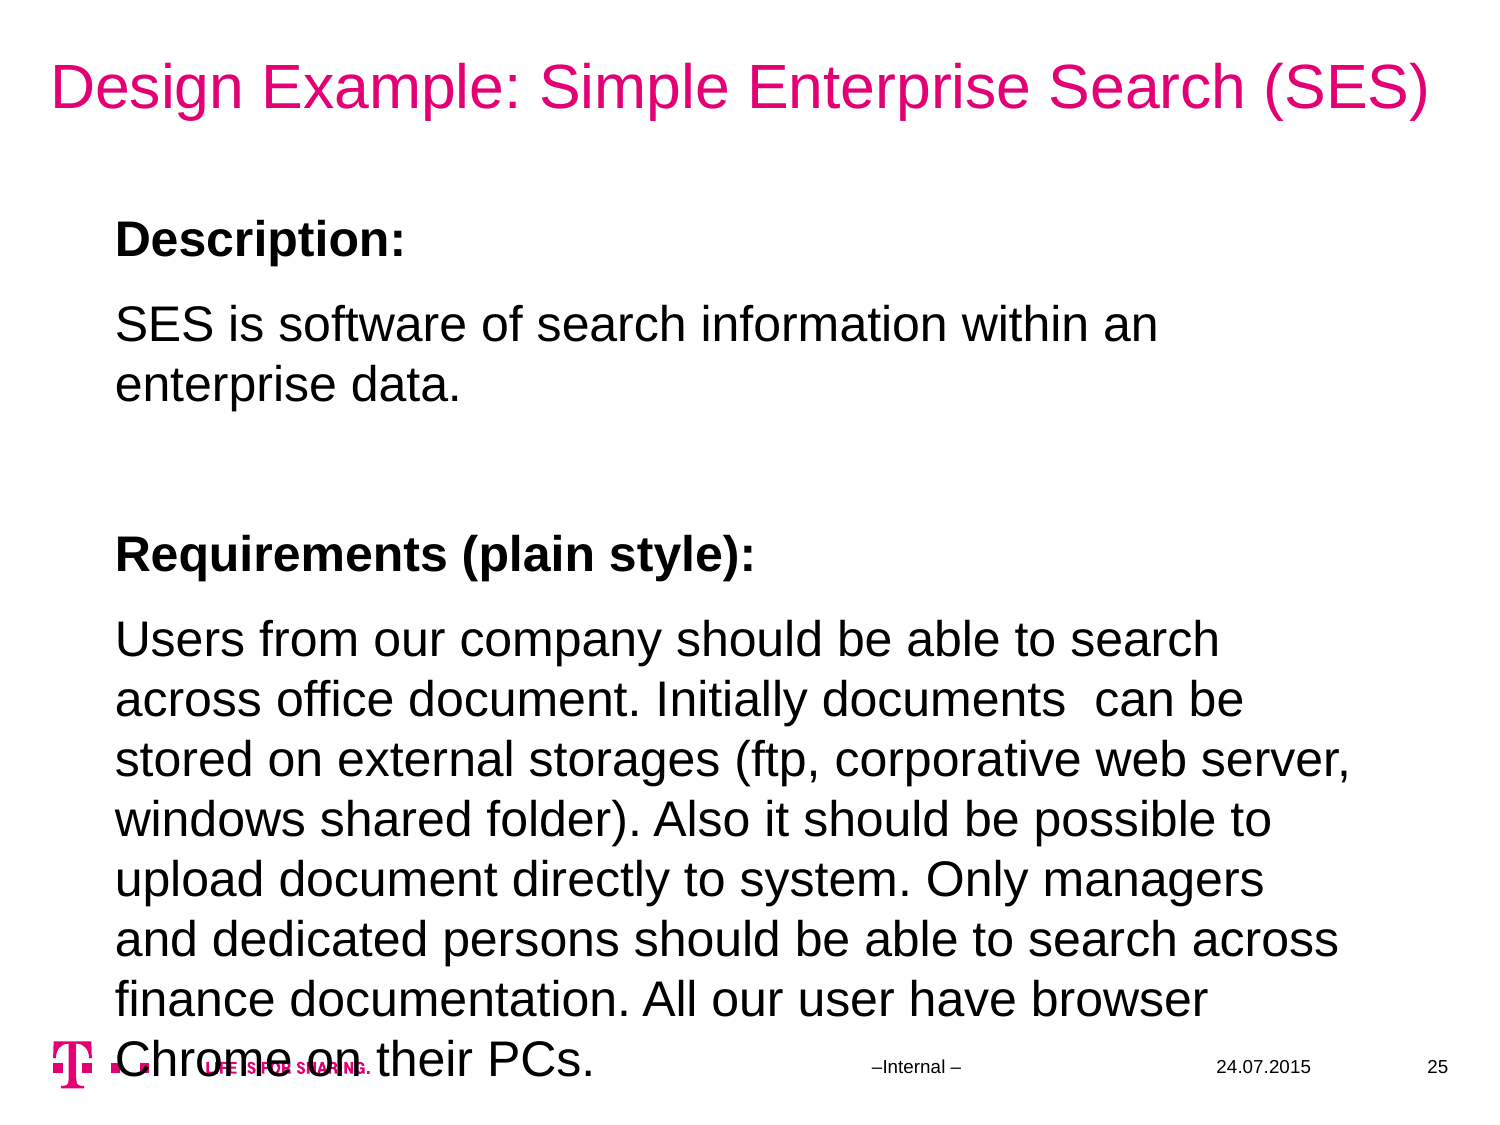

# Design Example: Simple Enterprise Search (SES)
Description:
SES is software of search information within an enterprise data.

Requirements (plain style):
Users from our company should be able to search across office document. Initially documents  can be stored on external storages (ftp, corporative web server, windows shared folder). Also it should be possible to upload document directly to system. Only managers and dedicated persons should be able to search across finance documentation. All our user have browser Chrome on their PCs.
–Internal –
24.07.2015
25